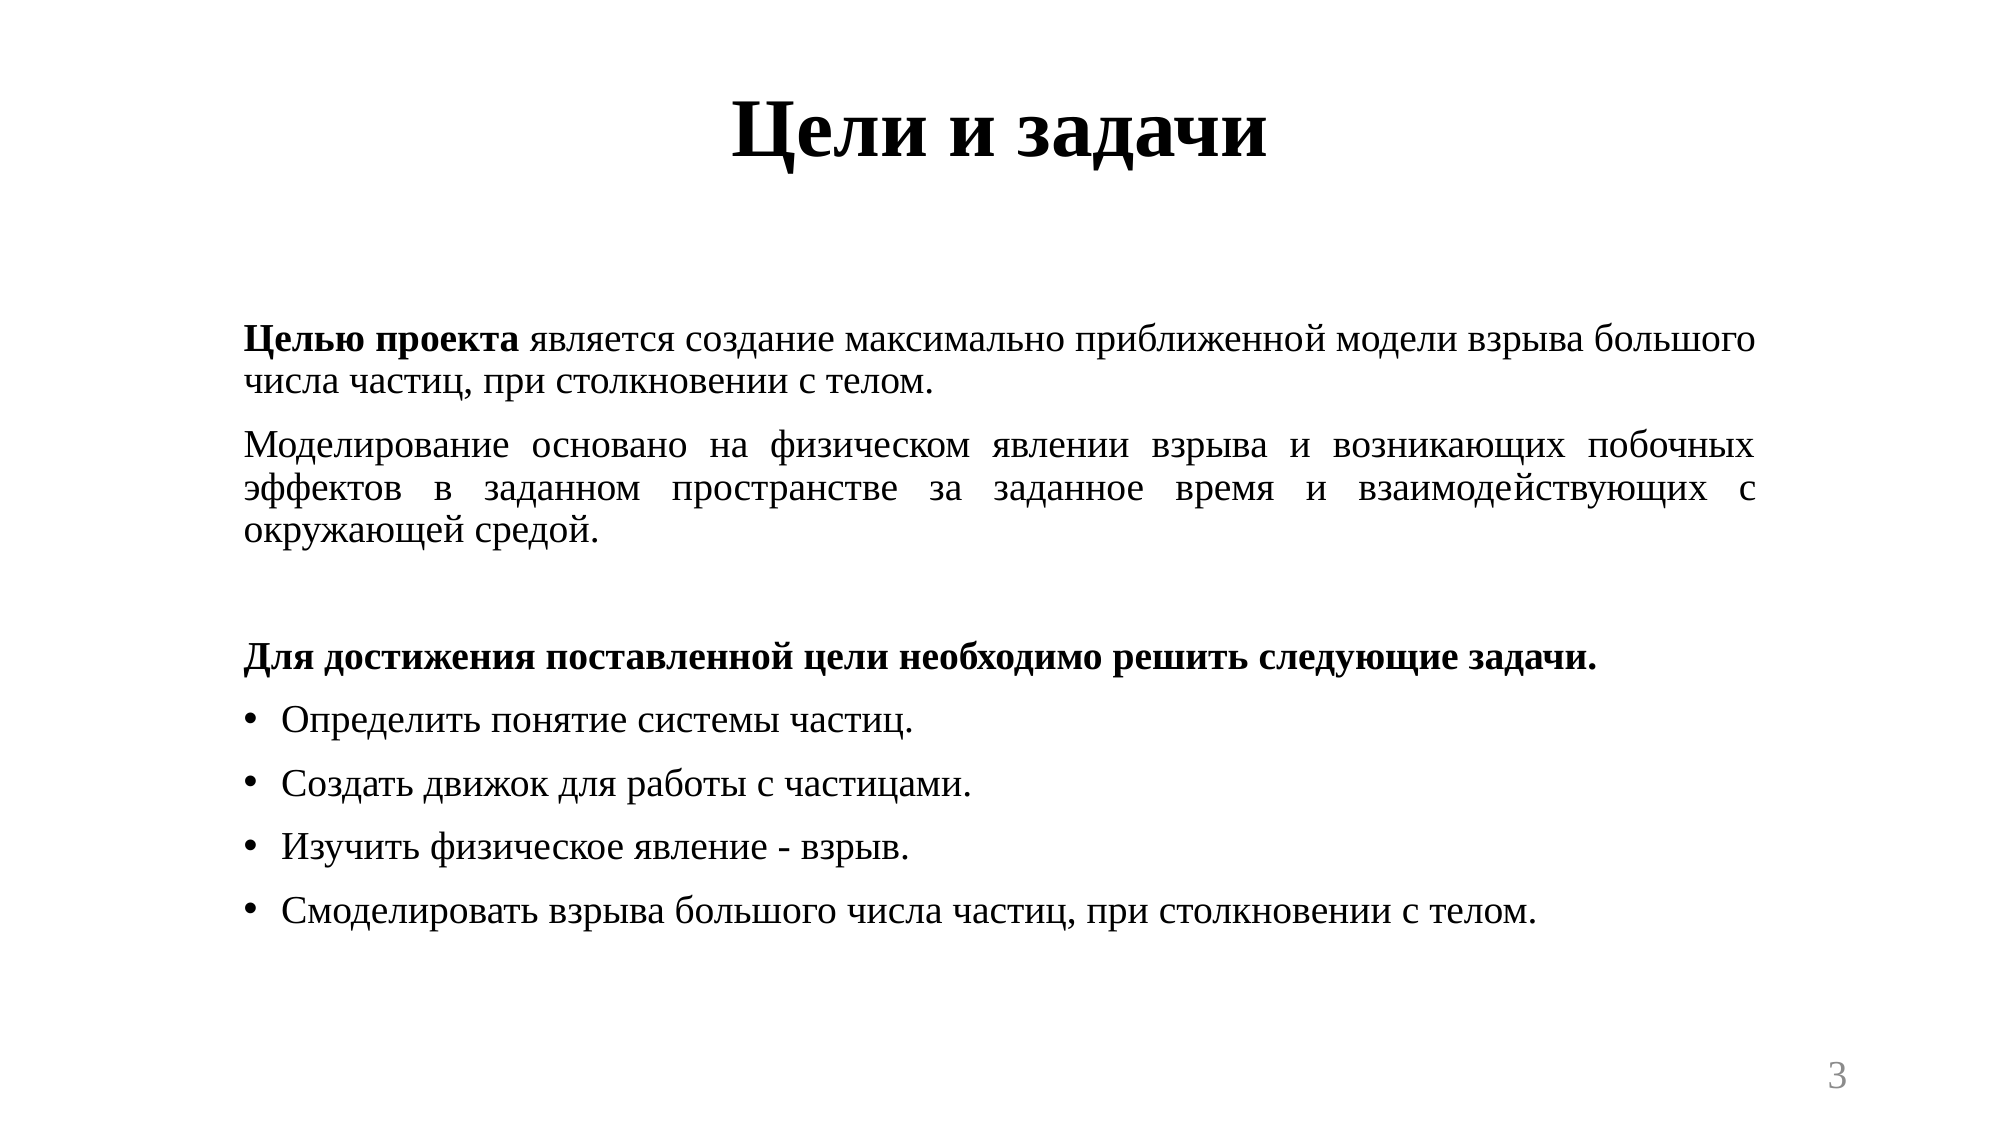

Цели и задачи
Целью проекта является создание максимально приближенной модели взрыва большого числа частиц, при столкновении с телом.
Моделирование основано на физическом явлении взрыва и возникающих побочных эффектов в заданном пространстве за заданное время и взаимодействующих с окружающей средой.

Для достижения поставленной цели необходимо решить следующие задачи.
Определить понятие системы частиц.
Создать движок для работы с частицами.
Изучить физическое явление - взрыв.
Смоделировать взрыва большого числа частиц, при столкновении с телом.

3